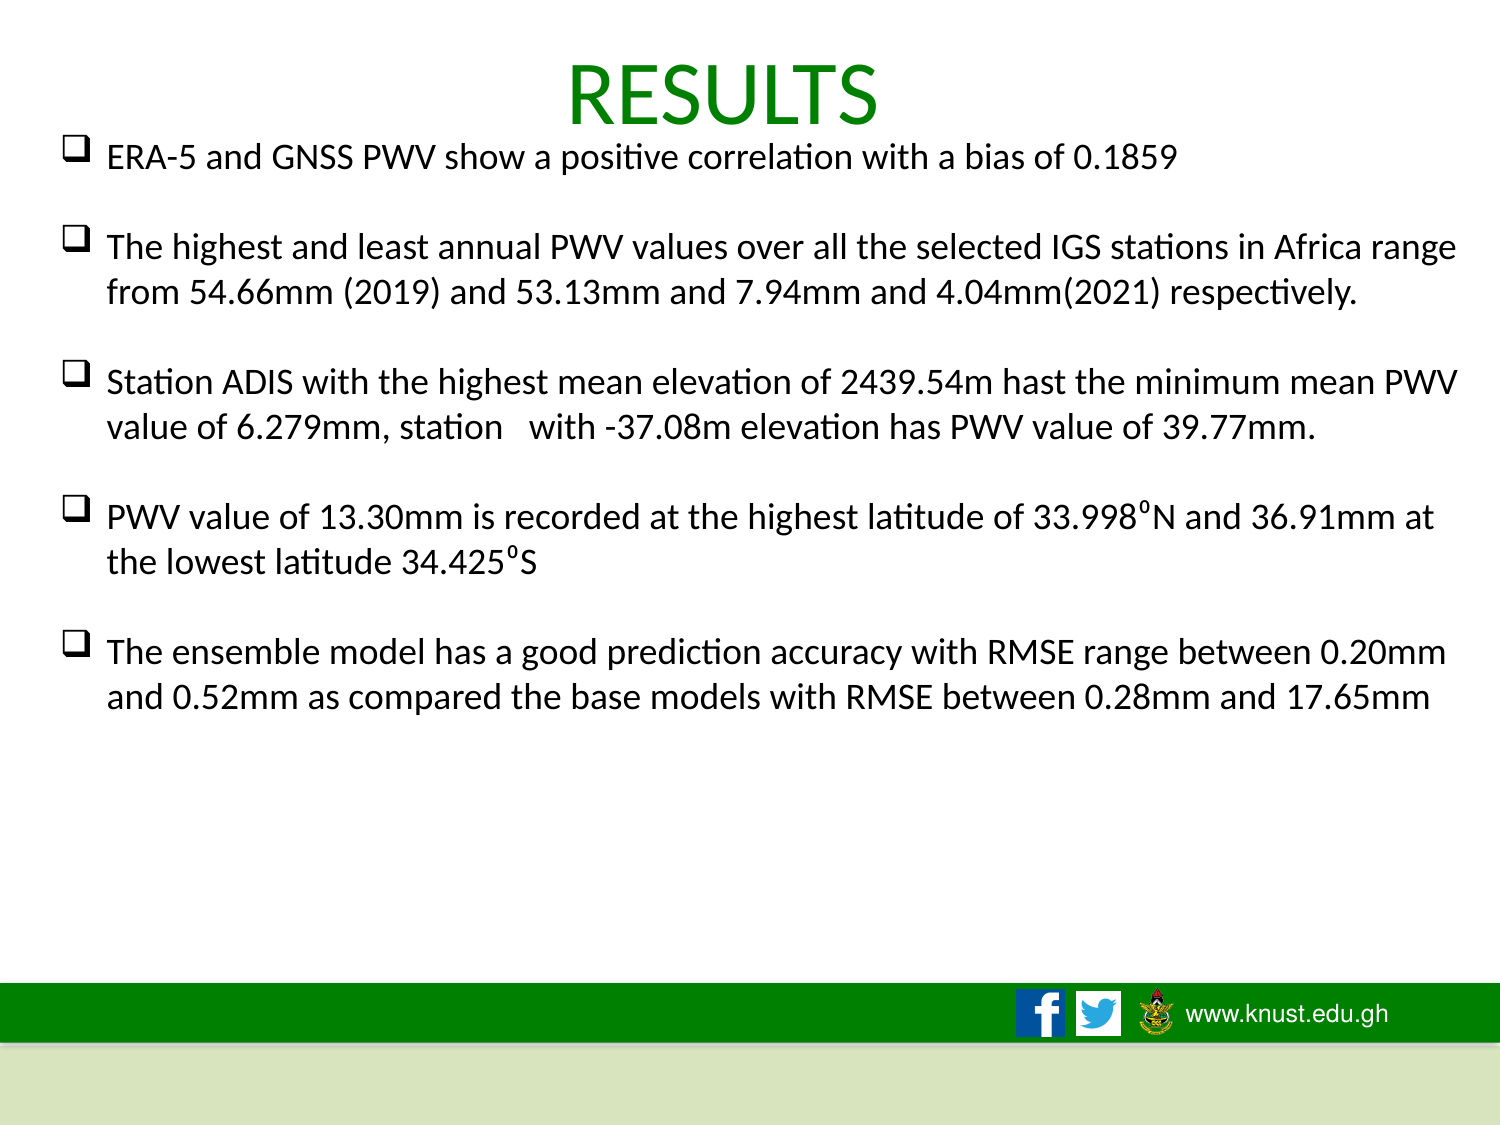

# RESULTS
ERA-5 and GNSS PWV show a positive correlation with a bias of 0.1859

The highest and least annual PWV values over all the selected IGS stations in Africa range from 54.66mm (2019) and 53.13mm and 7.94mm and 4.04mm(2021) respectively.

Station ADIS with the highest mean elevation of 2439.54m hast the minimum mean PWV value of 6.279mm, station   with -37.08m elevation has PWV value of 39.77mm.

PWV value of 13.30mm is recorded at the highest latitude of 33.998⁰N and 36.91mm at the lowest latitude 34.425⁰S

The ensemble model has a good prediction accuracy with RMSE range between 0.20mm and 0.52mm as compared the base models with RMSE between 0.28mm and 17.65mm